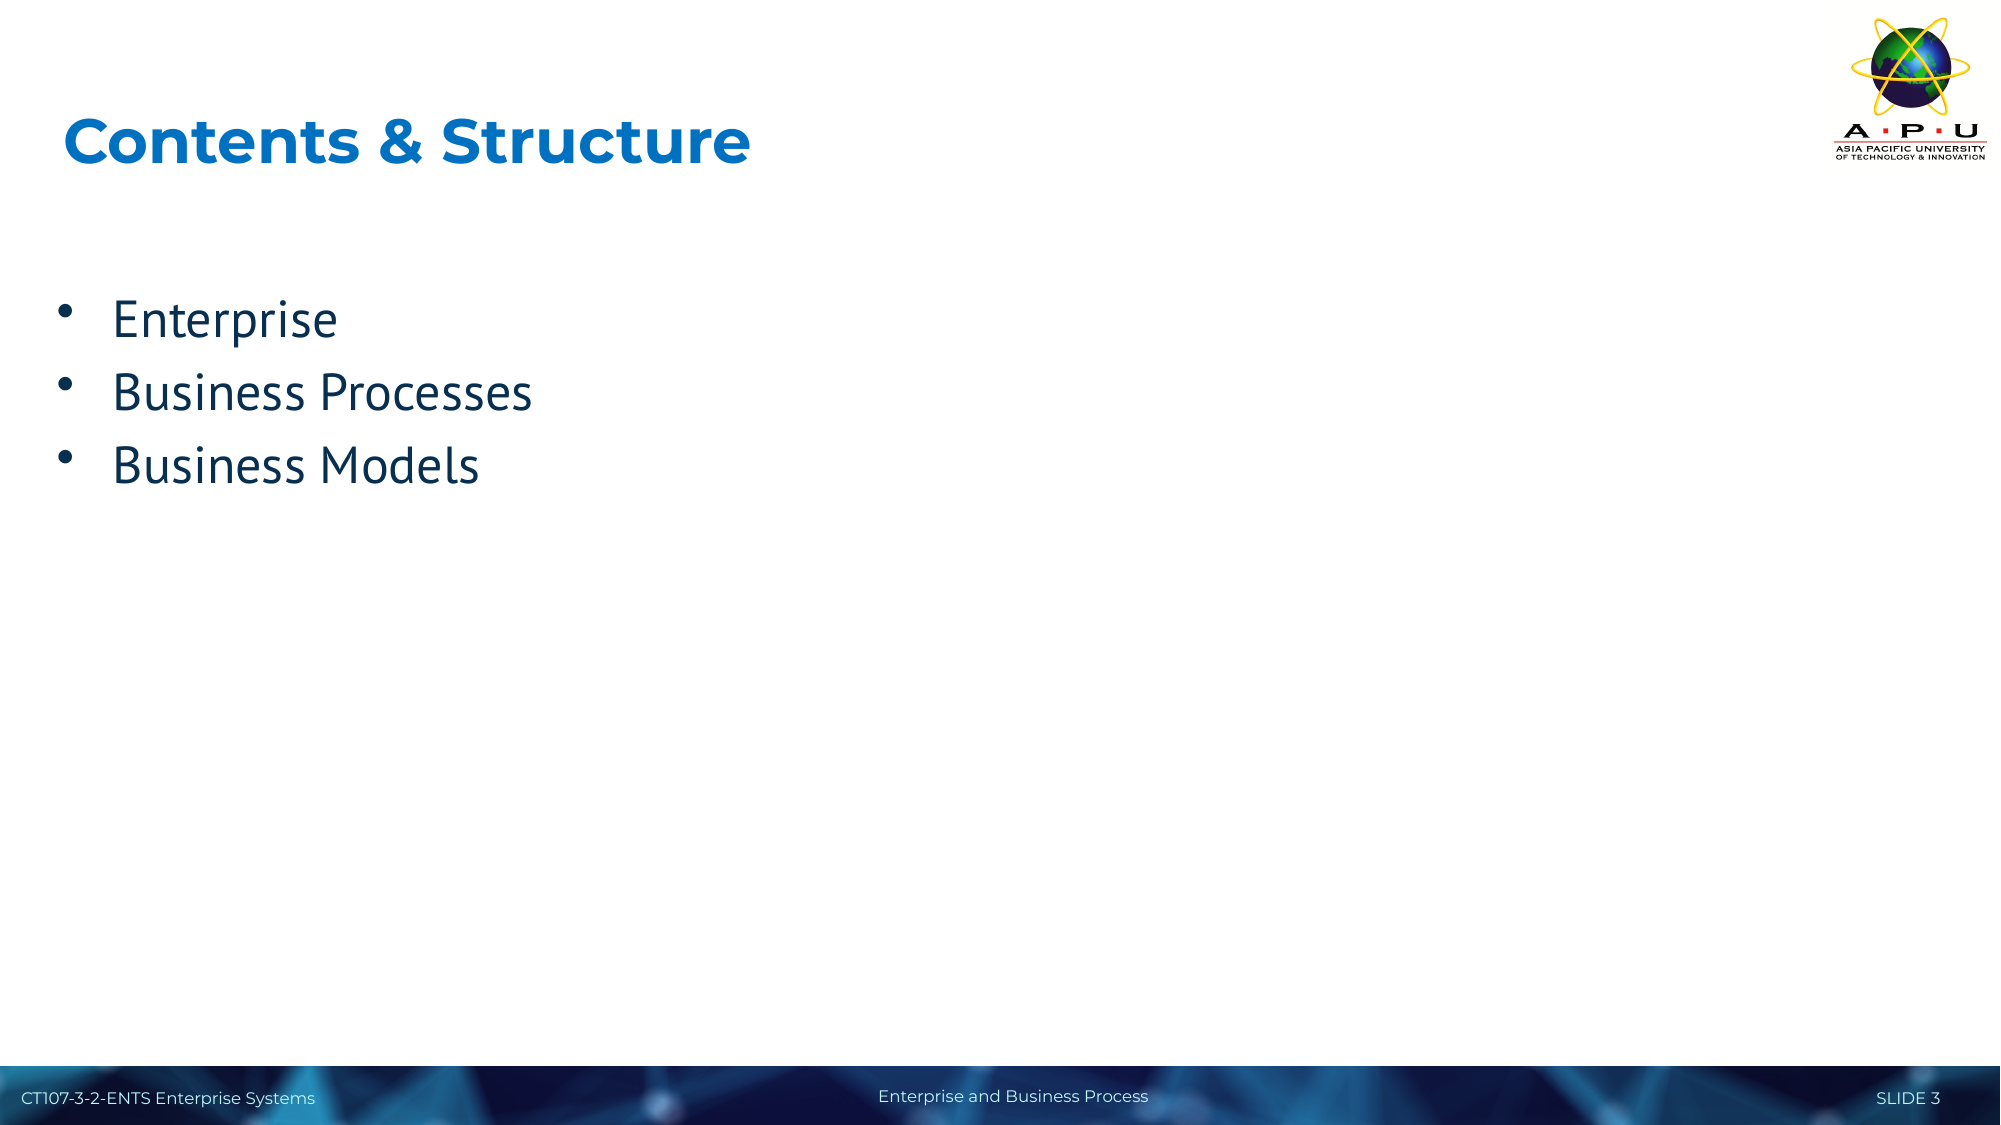

# Contents & Structure
Enterprise
Business Processes
Business Models